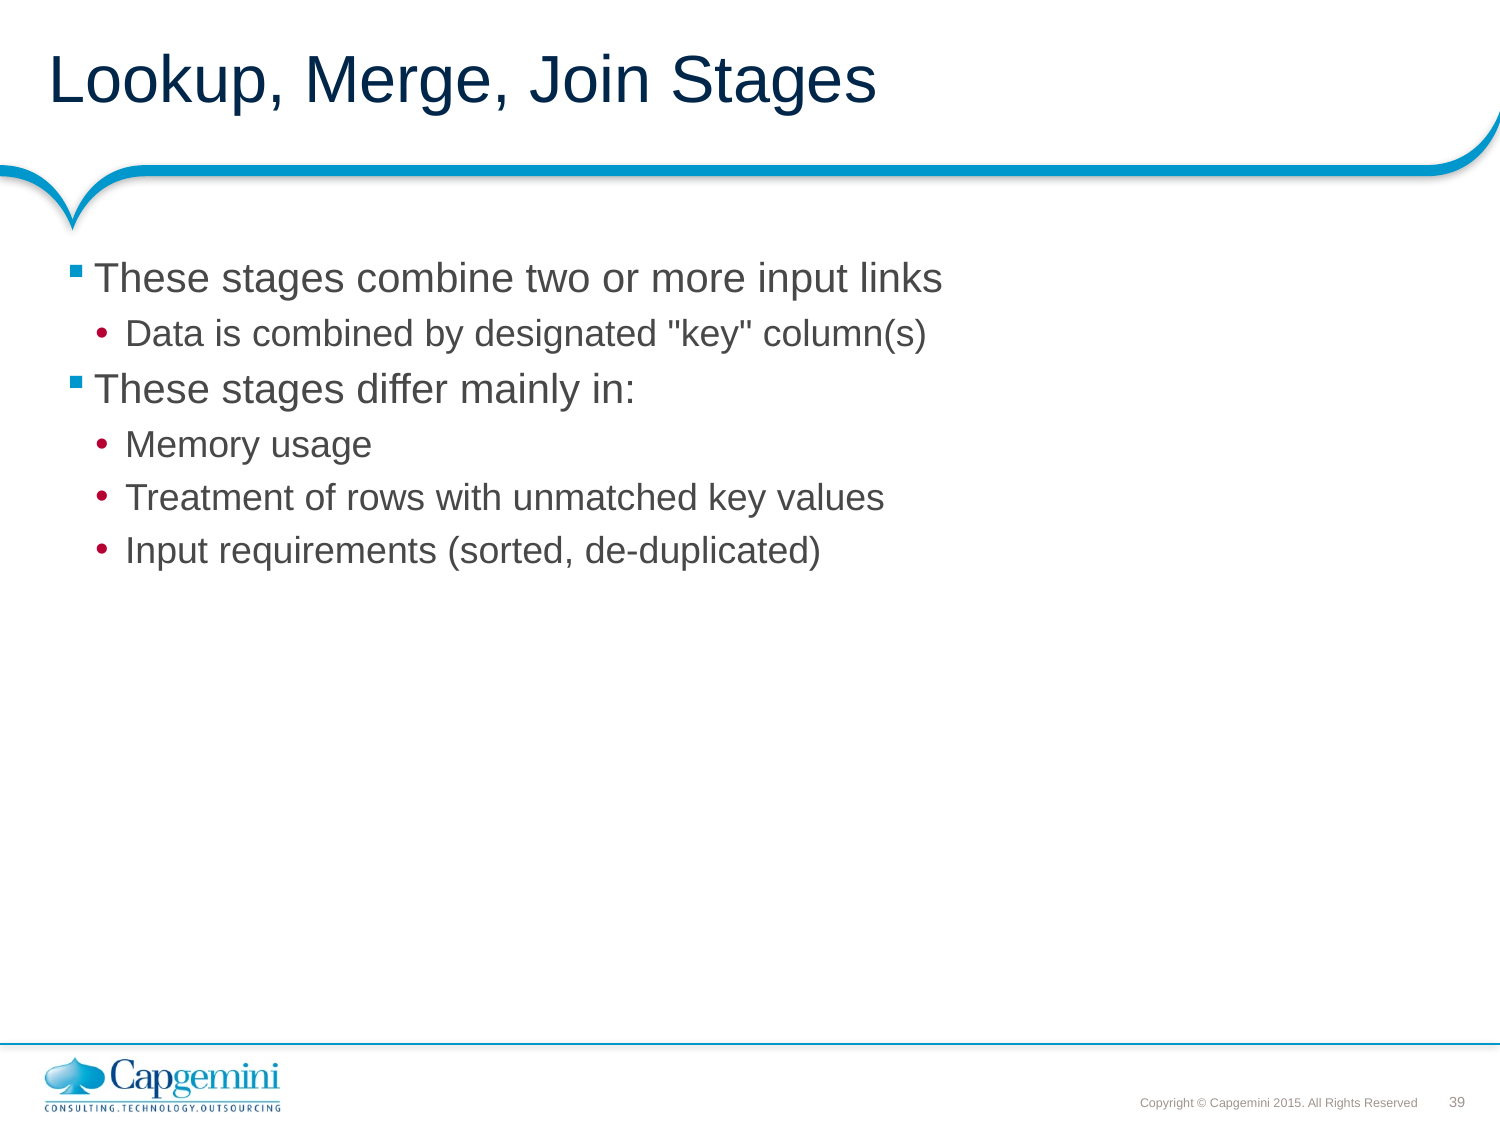

# Lookup, Merge, Join Stages
These stages combine two or more input links
Data is combined by designated "key" column(s)
These stages differ mainly in:
Memory usage
Treatment of rows with unmatched key values
Input requirements (sorted, de-duplicated)